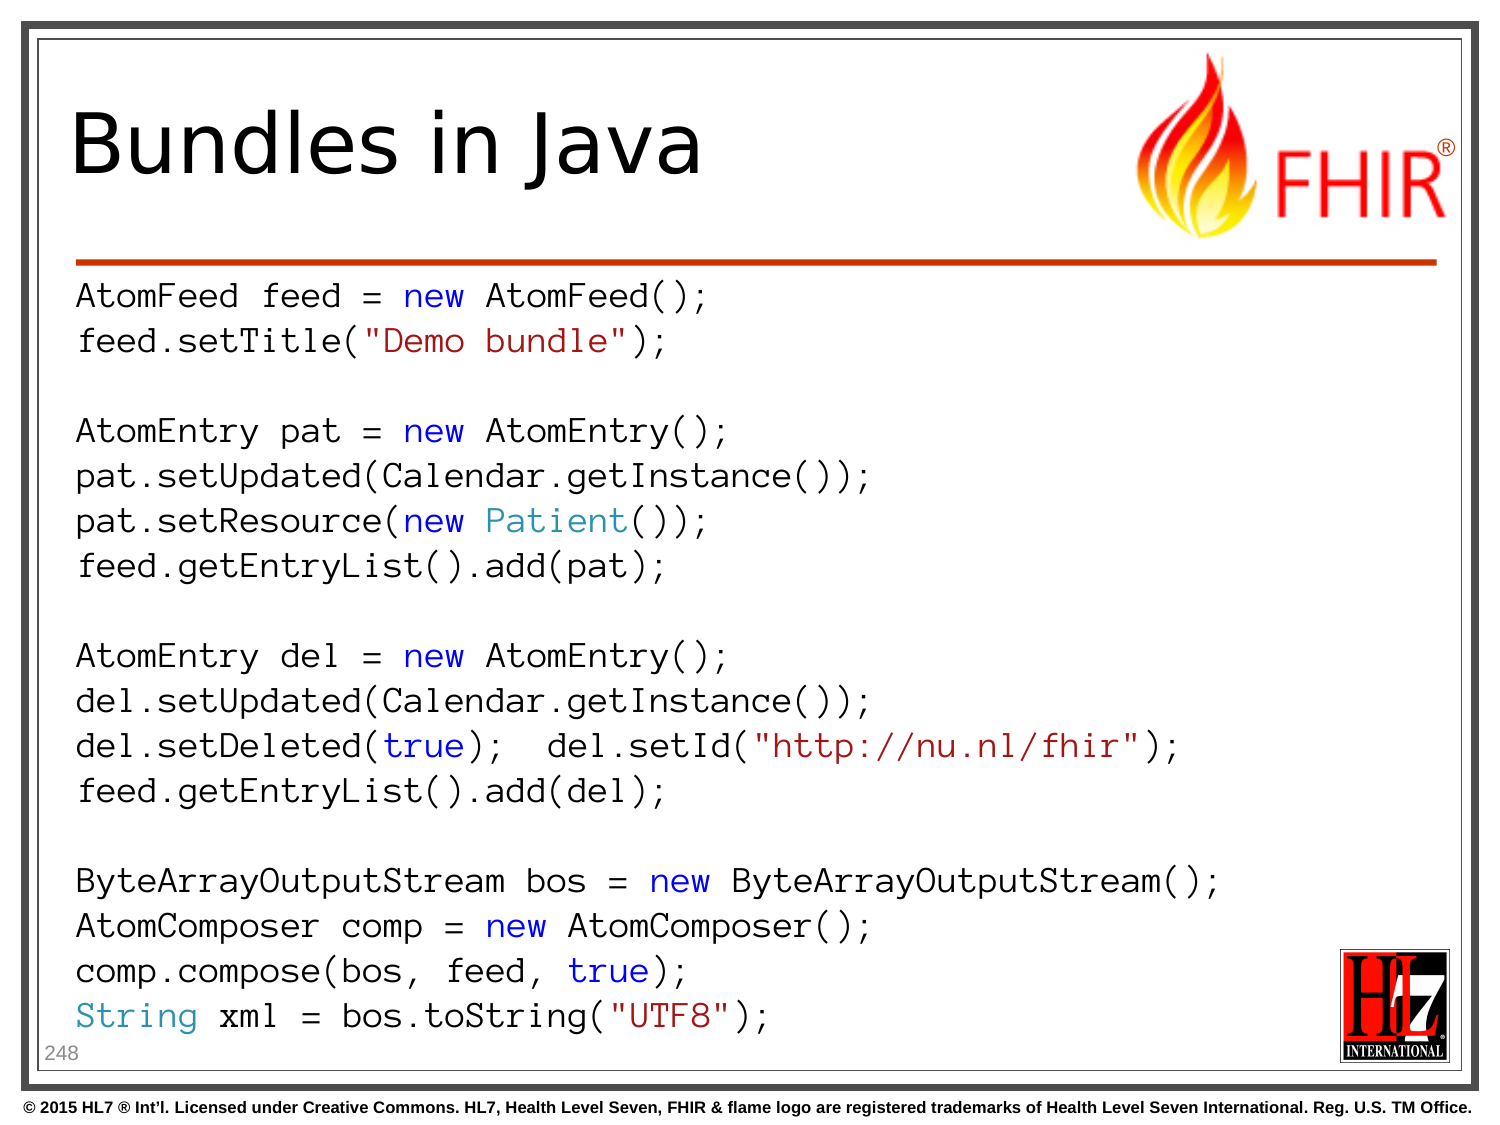

# Bundles in Java
AtomFeed feed = new AtomFeed();
feed.setTitle("Demo bundle");

AtomEntry pat = new AtomEntry();
pat.setUpdated(Calendar.getInstance());
pat.setResource(new Patient());
feed.getEntryList().add(pat);

AtomEntry del = new AtomEntry();
del.setUpdated(Calendar.getInstance());
del.setDeleted(true);  del.setId("http://nu.nl/fhir");
feed.getEntryList().add(del);

ByteArrayOutputStream bos = new ByteArrayOutputStream();
AtomComposer comp = new AtomComposer();
comp.compose(bos, feed, true);
String xml = bos.toString("UTF8");
248